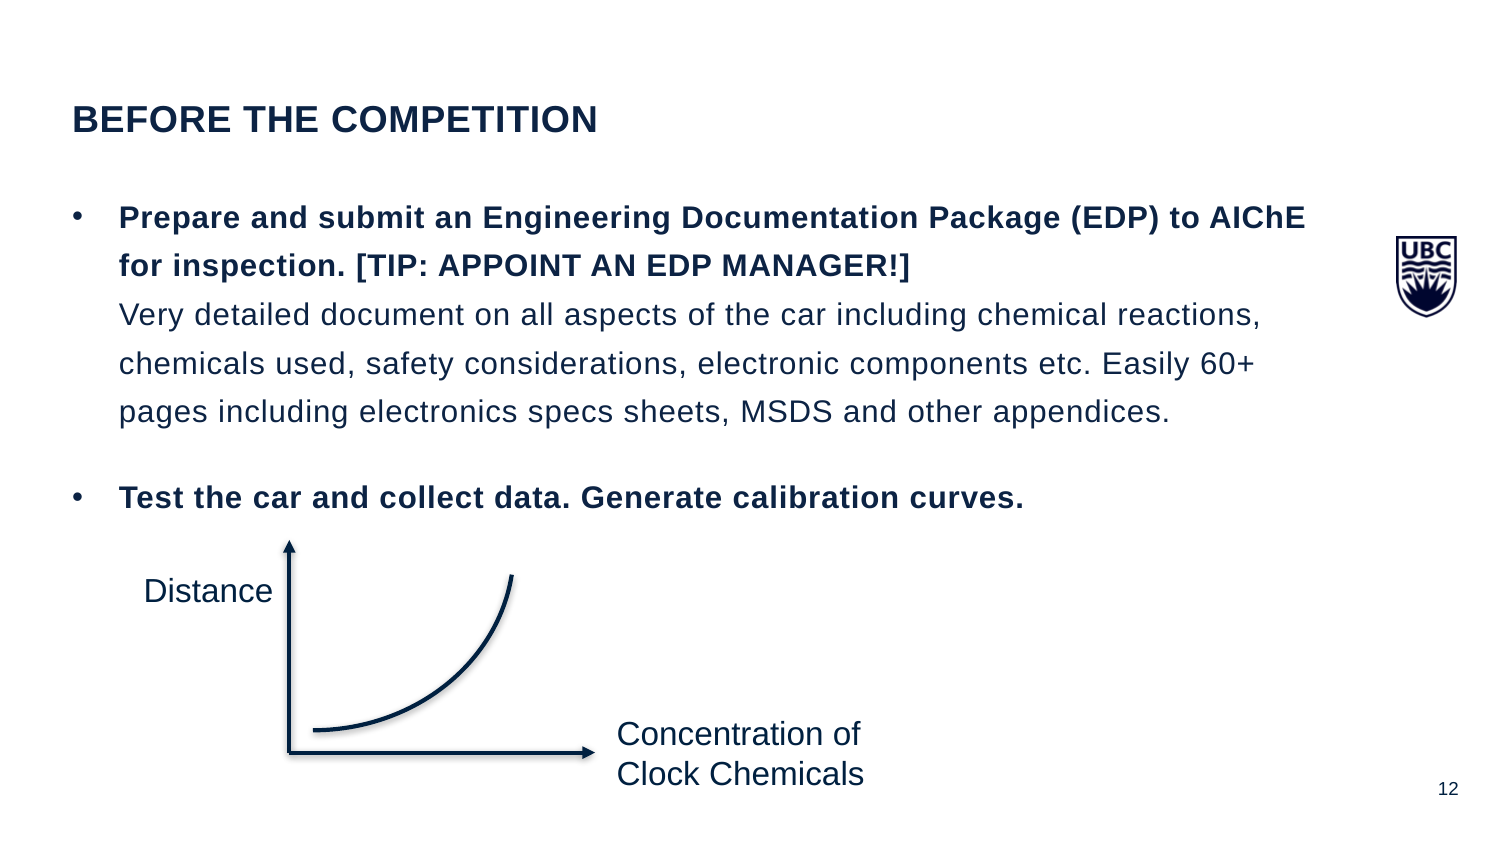

Before the competition
Prepare and submit an Engineering Documentation Package (EDP) to AIChE for inspection. [TIP: APPOINT AN EDP MANAGER!]
Very detailed document on all aspects of the car including chemical reactions, chemicals used, safety considerations, electronic components etc. Easily 60+ pages including electronics specs sheets, MSDS and other appendices.
Test the car and collect data. Generate calibration curves.

Distance
Concentration of
Clock Chemicals